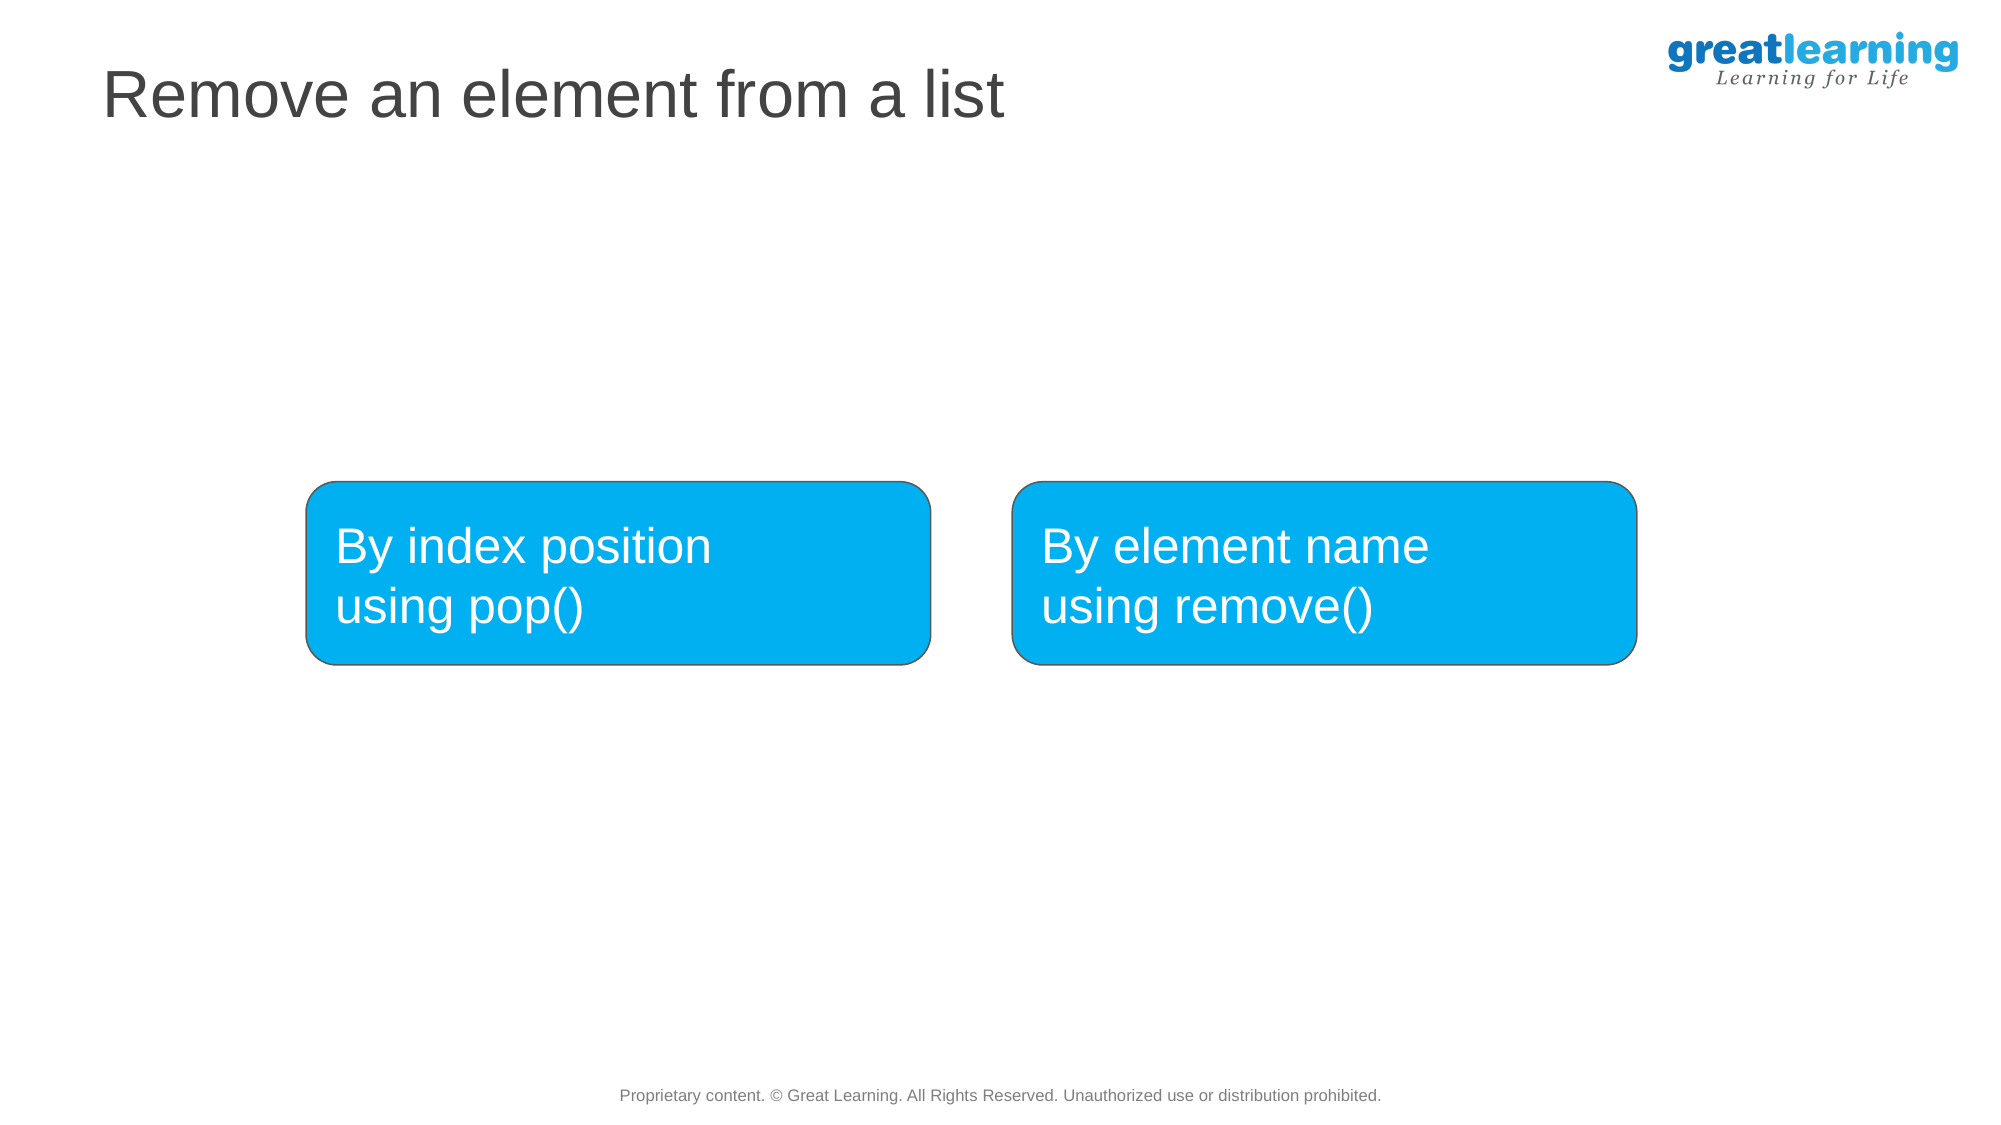

Remove an element from a list
By index position
using pop()
By element name
using remove()